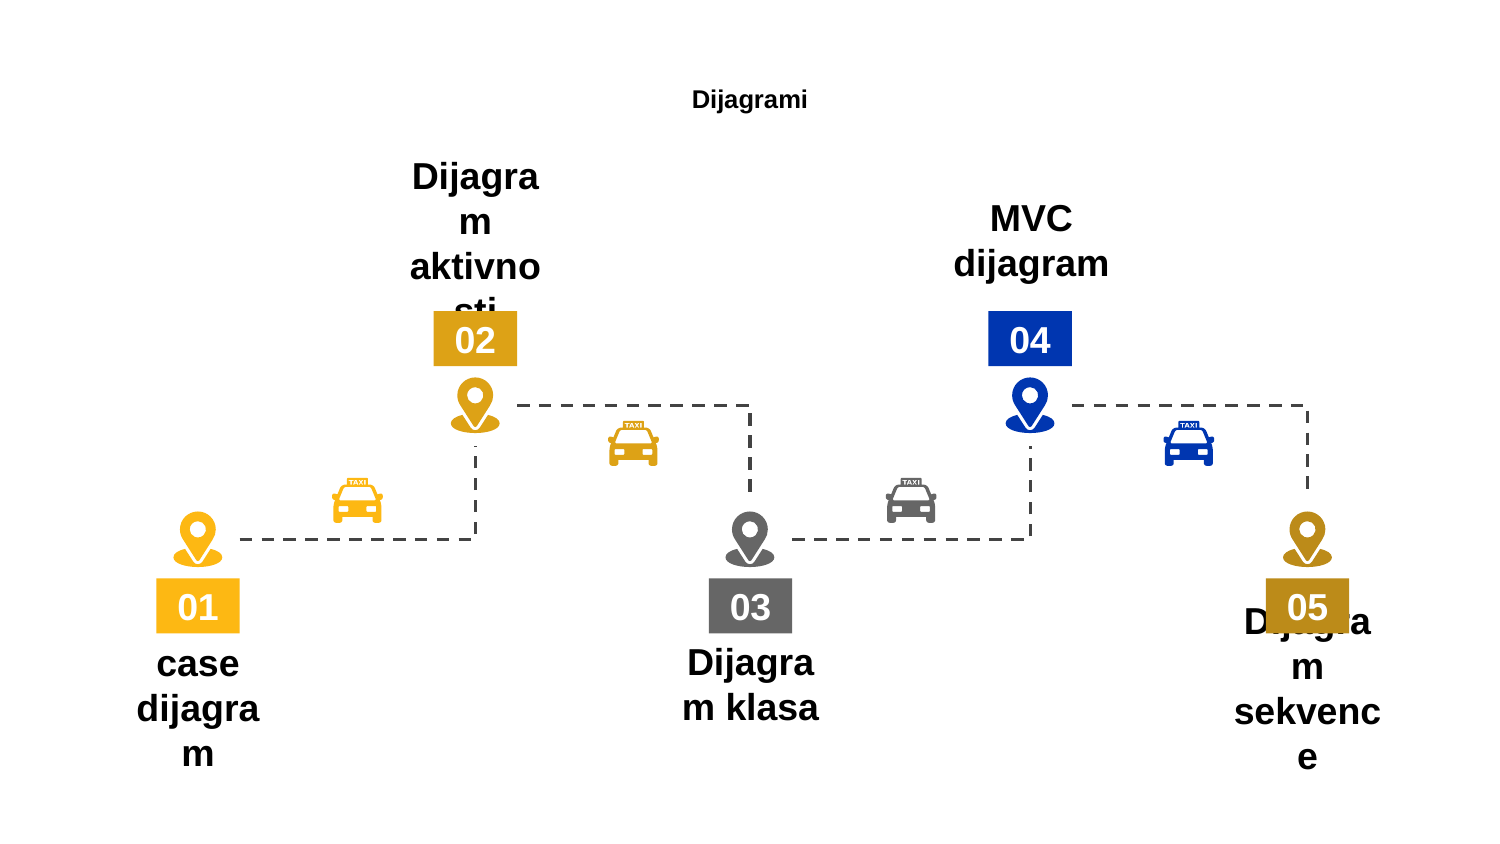

# Dijagrami
MVC dijagram
04
Dijagram aktivnosti
02

01
Use-case dijagram

03
Dijagram klasa
05
Dijagram sekvence